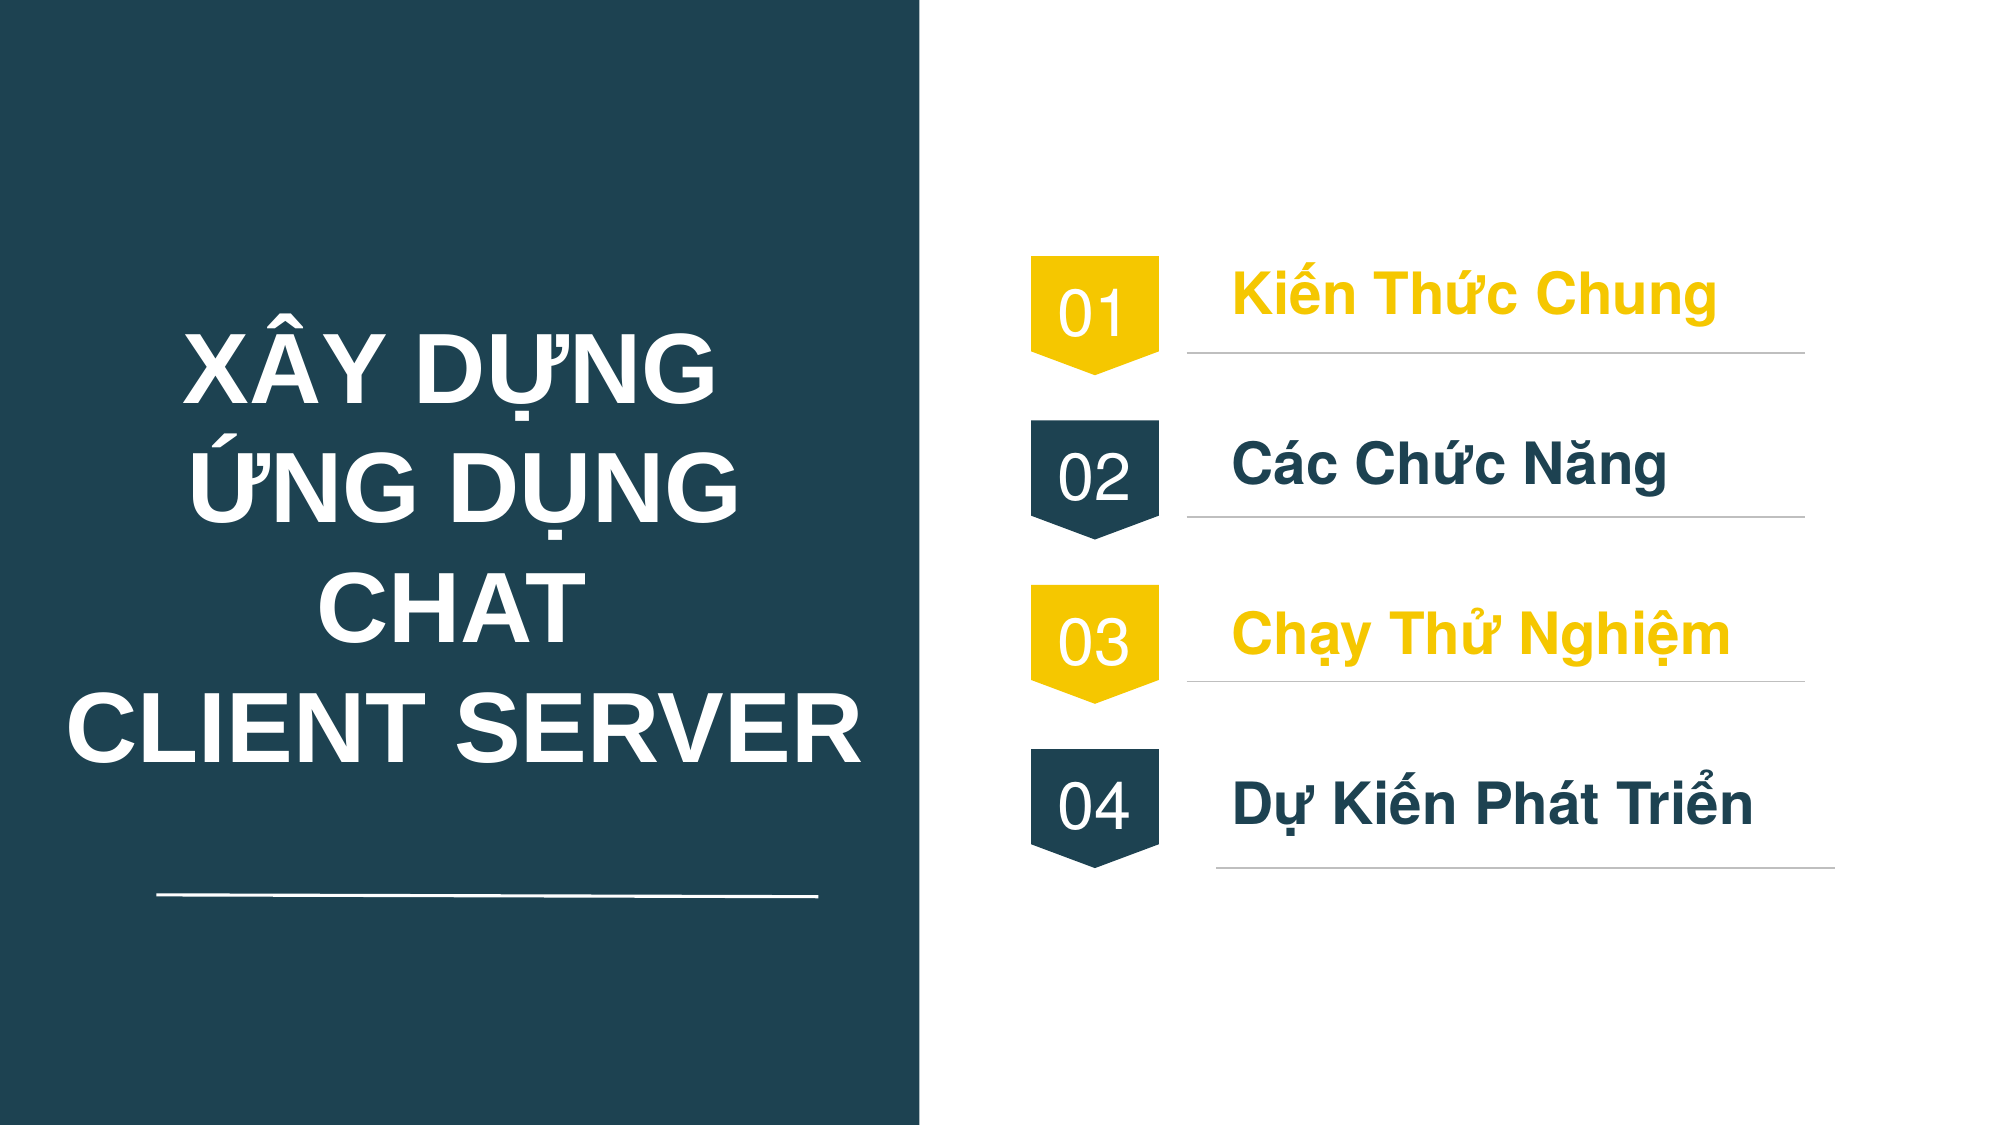

Kiến Thức Chung
01
XÂY DỰNG
ỨNG DỤNG CHAT
CLIENT SERVER
Các Chức Năng
02
03
Chạy Thử Nghiệm
04
Dự Kiến Phát Triển